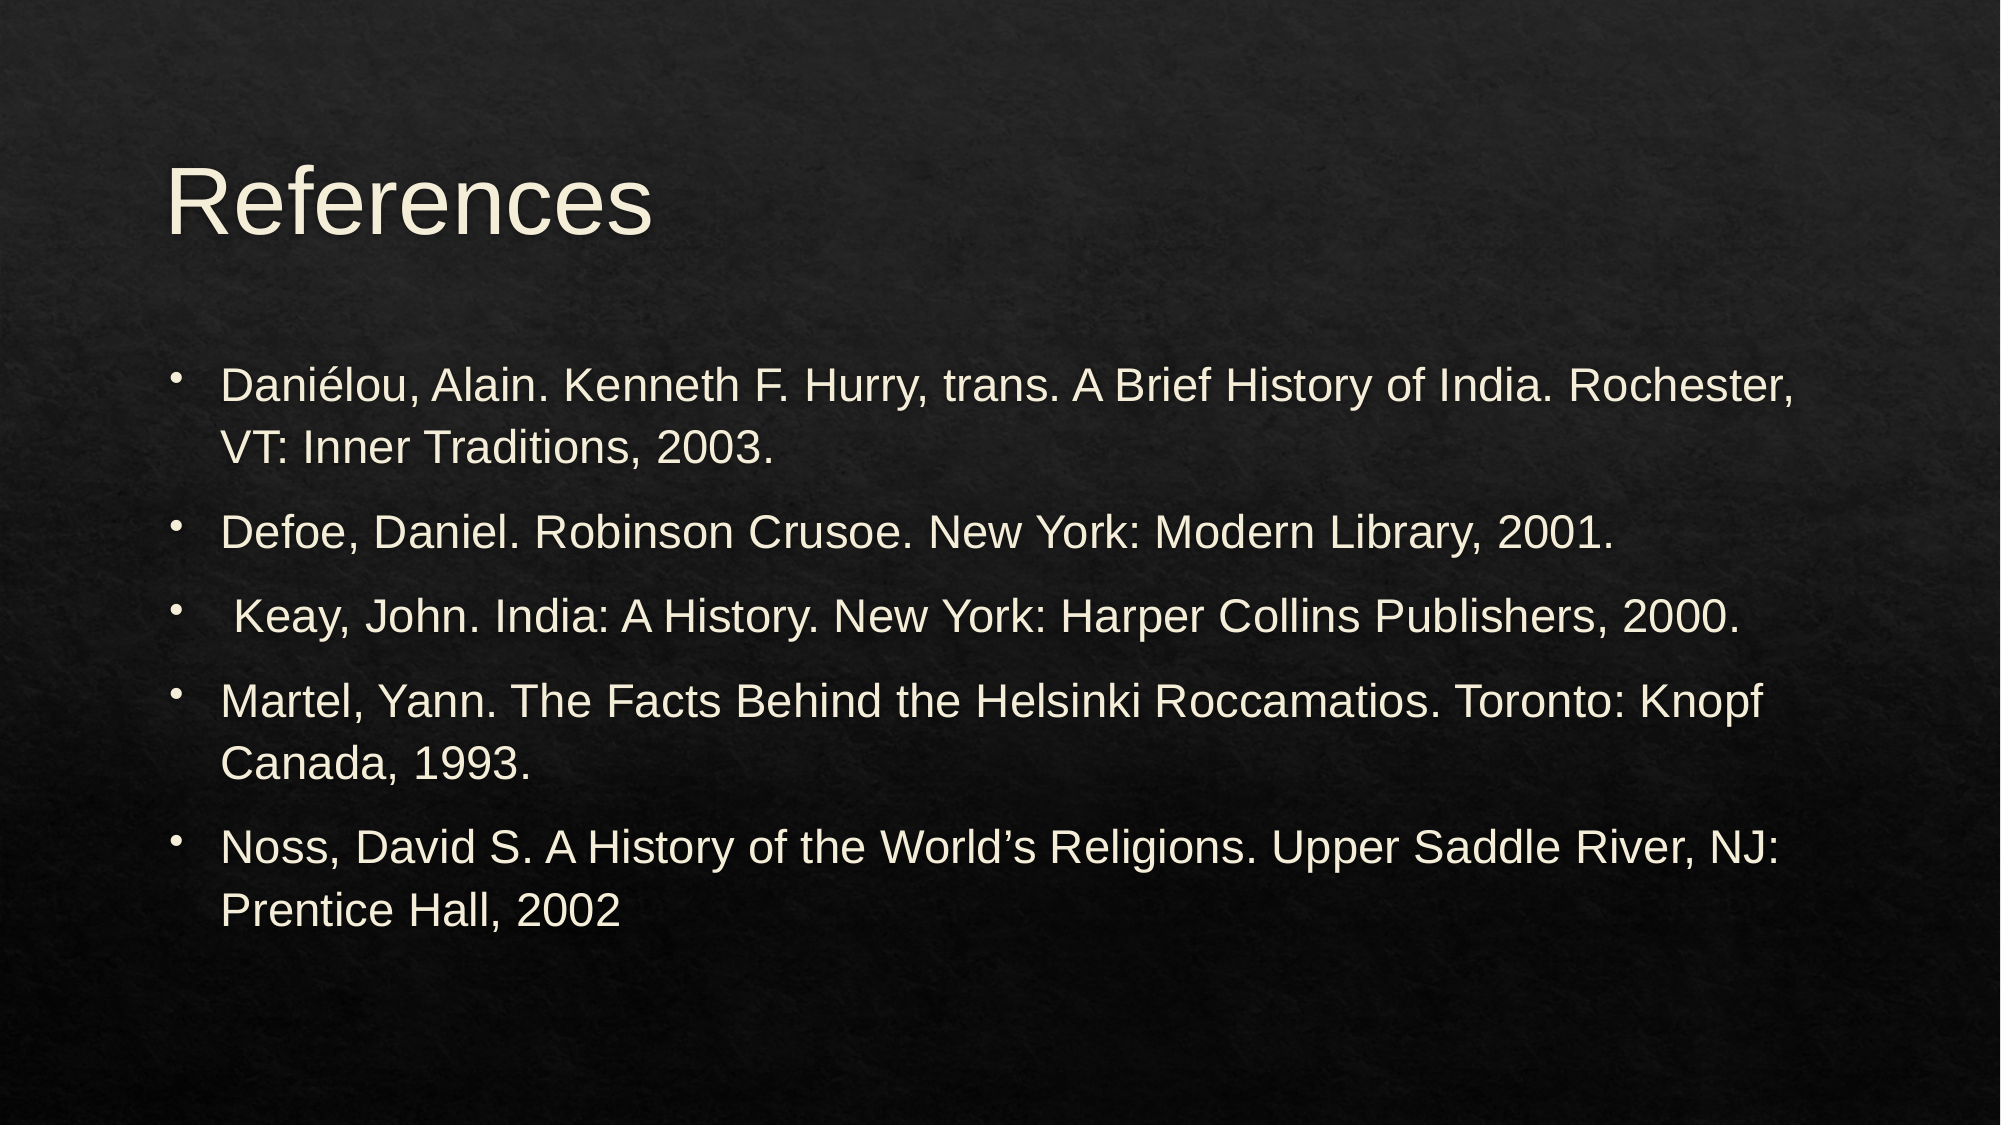

# References
Daniélou, Alain. Kenneth F. Hurry, trans. A Brief History of India. Rochester, VT: Inner Traditions, 2003.
Defoe, Daniel. Robinson Crusoe. New York: Modern Library, 2001.
 Keay, John. India: A History. New York: Harper Collins Publishers, 2000.
Martel, Yann. The Facts Behind the Helsinki Roccamatios. Toronto: Knopf Canada, 1993.
Noss, David S. A History of the World’s Religions. Upper Saddle River, NJ: Prentice Hall, 2002